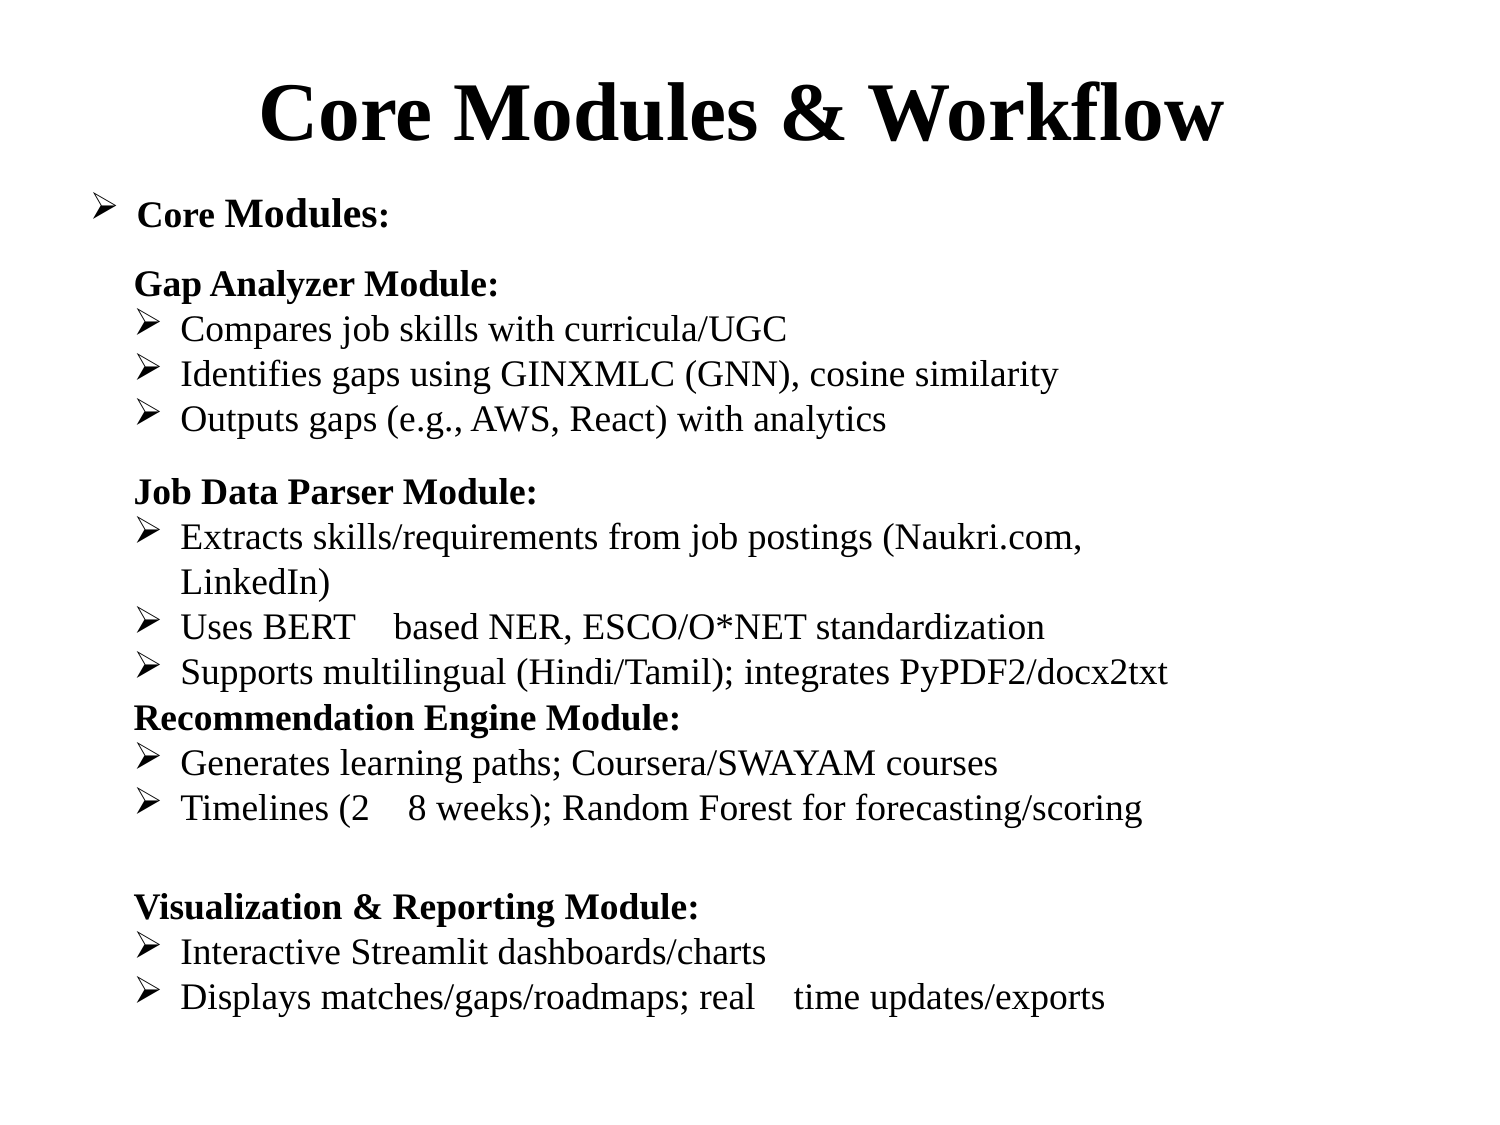

Core Modules & Workflow
Core Modules:
Gap Analyzer Module:
Compares job skills with curricula/UGC
Identifies gaps using GINXMLC (GNN), cosine similarity
Outputs gaps (e.g., AWS, React) with analytics
Job Data Parser Module:
Extracts skills/requirements from job postings (Naukri.com, LinkedIn)
Uses BERT    based NER, ESCO/O*NET standardization
Supports multilingual (Hindi/Tamil); integrates PyPDF2/docx2txt
Recommendation Engine Module:
Generates learning paths; Coursera/SWAYAM courses
Timelines (2    8 weeks); Random Forest for forecasting/scoring
Visualization & Reporting Module:
Interactive Streamlit dashboards/charts
Displays matches/gaps/roadmaps; real    time updates/exports